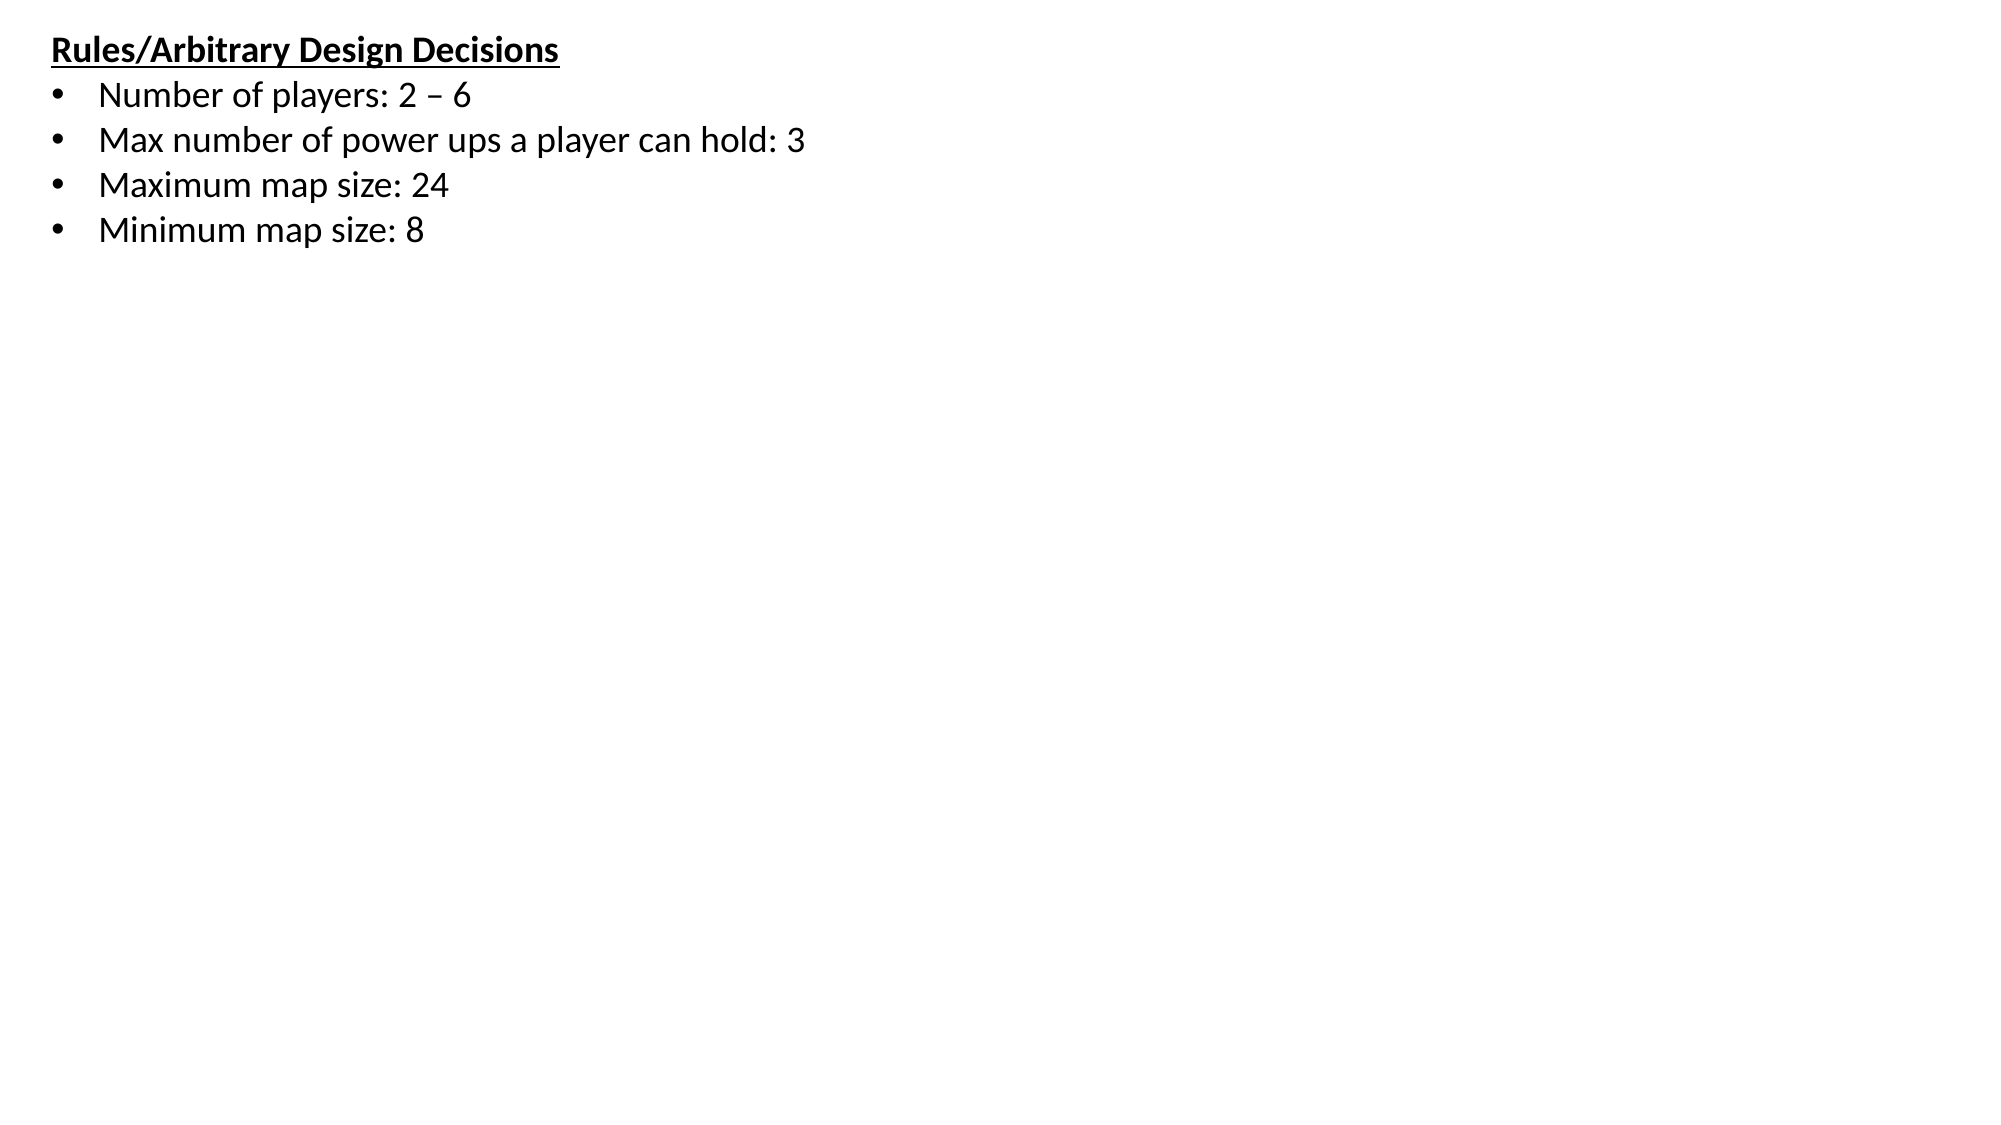

Rules/Arbitrary Design Decisions
Number of players: 2 – 6
Max number of power ups a player can hold: 3
Maximum map size: 24
Minimum map size: 8